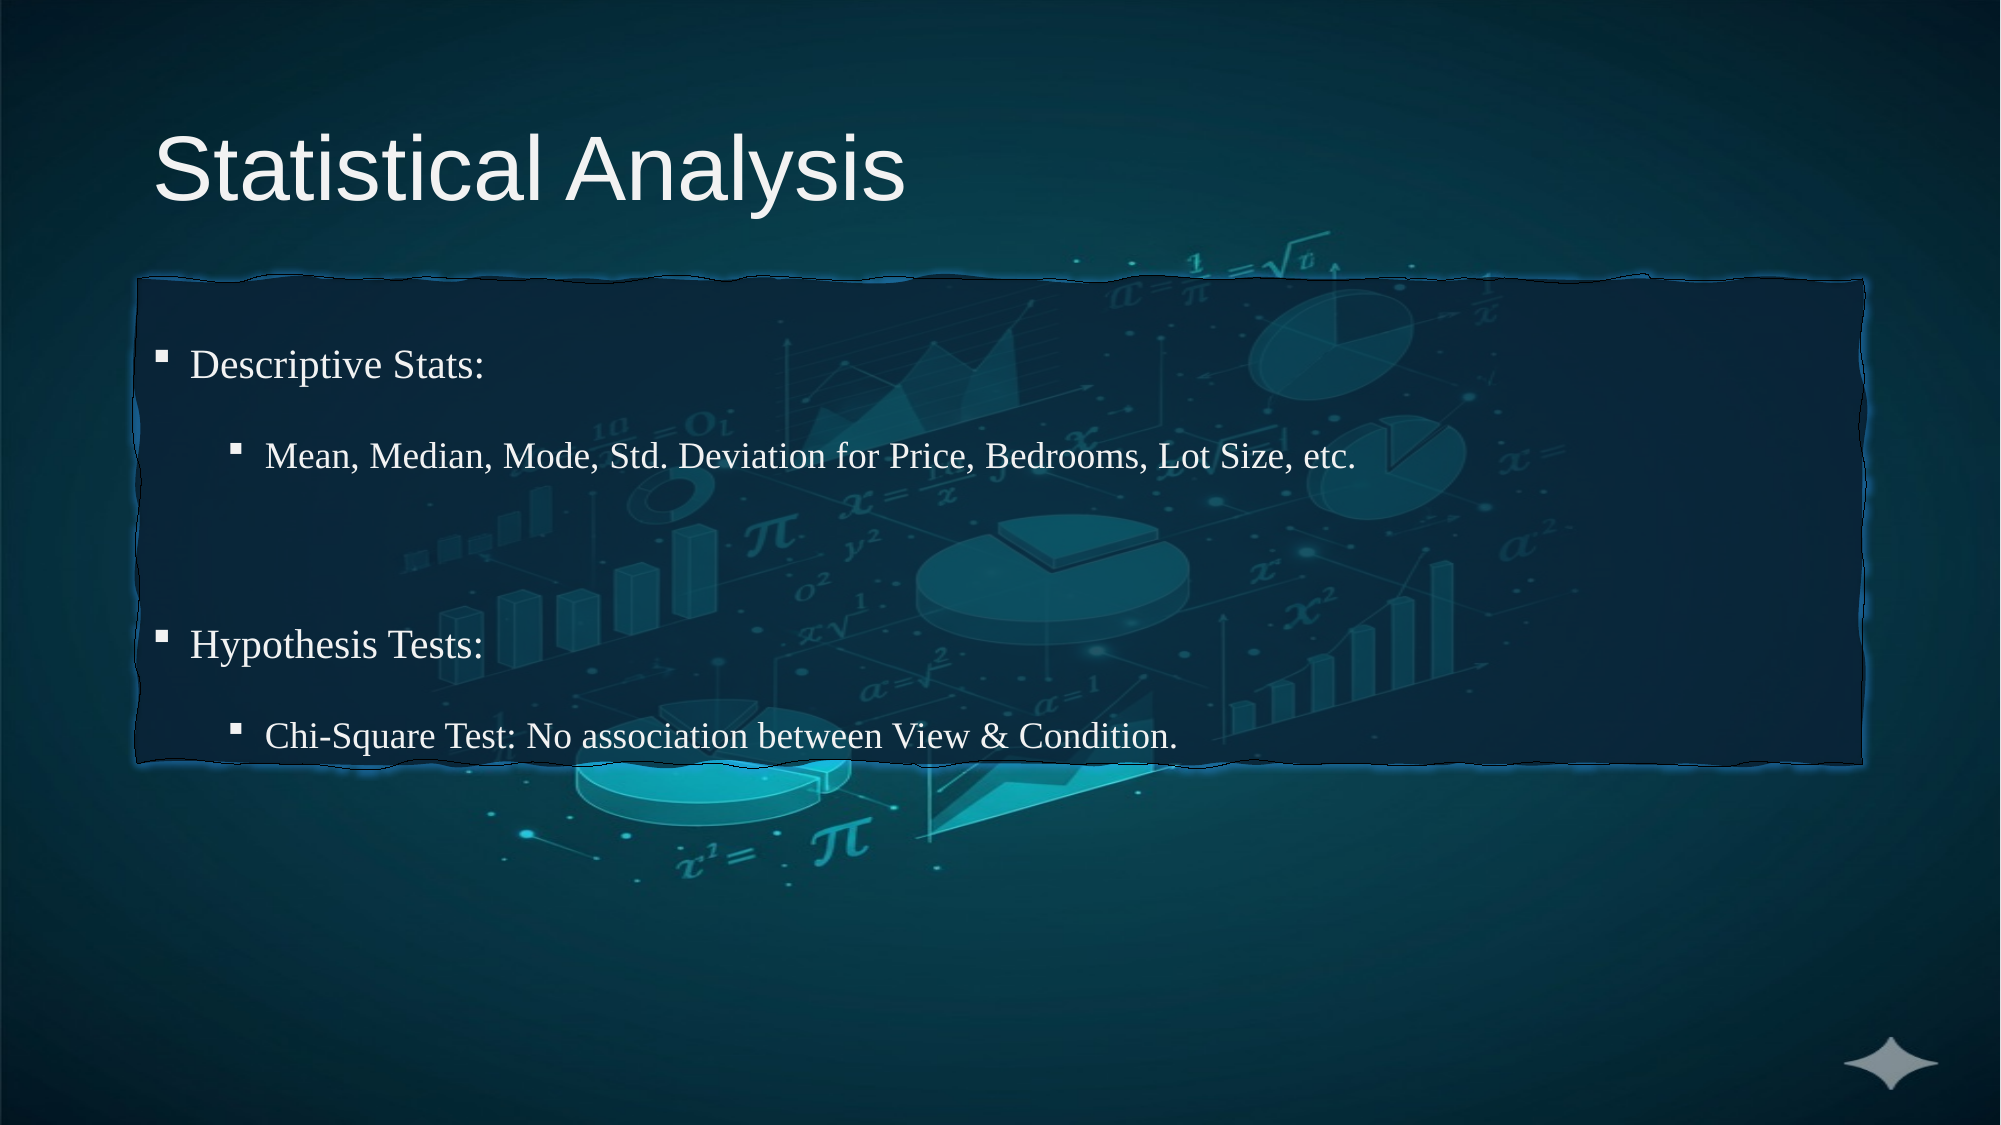

# Statistical Analysis
Descriptive Stats:
Mean, Median, Mode, Std. Deviation for Price, Bedrooms, Lot Size, etc.

Hypothesis Tests:
Chi-Square Test: No association between View & Condition.